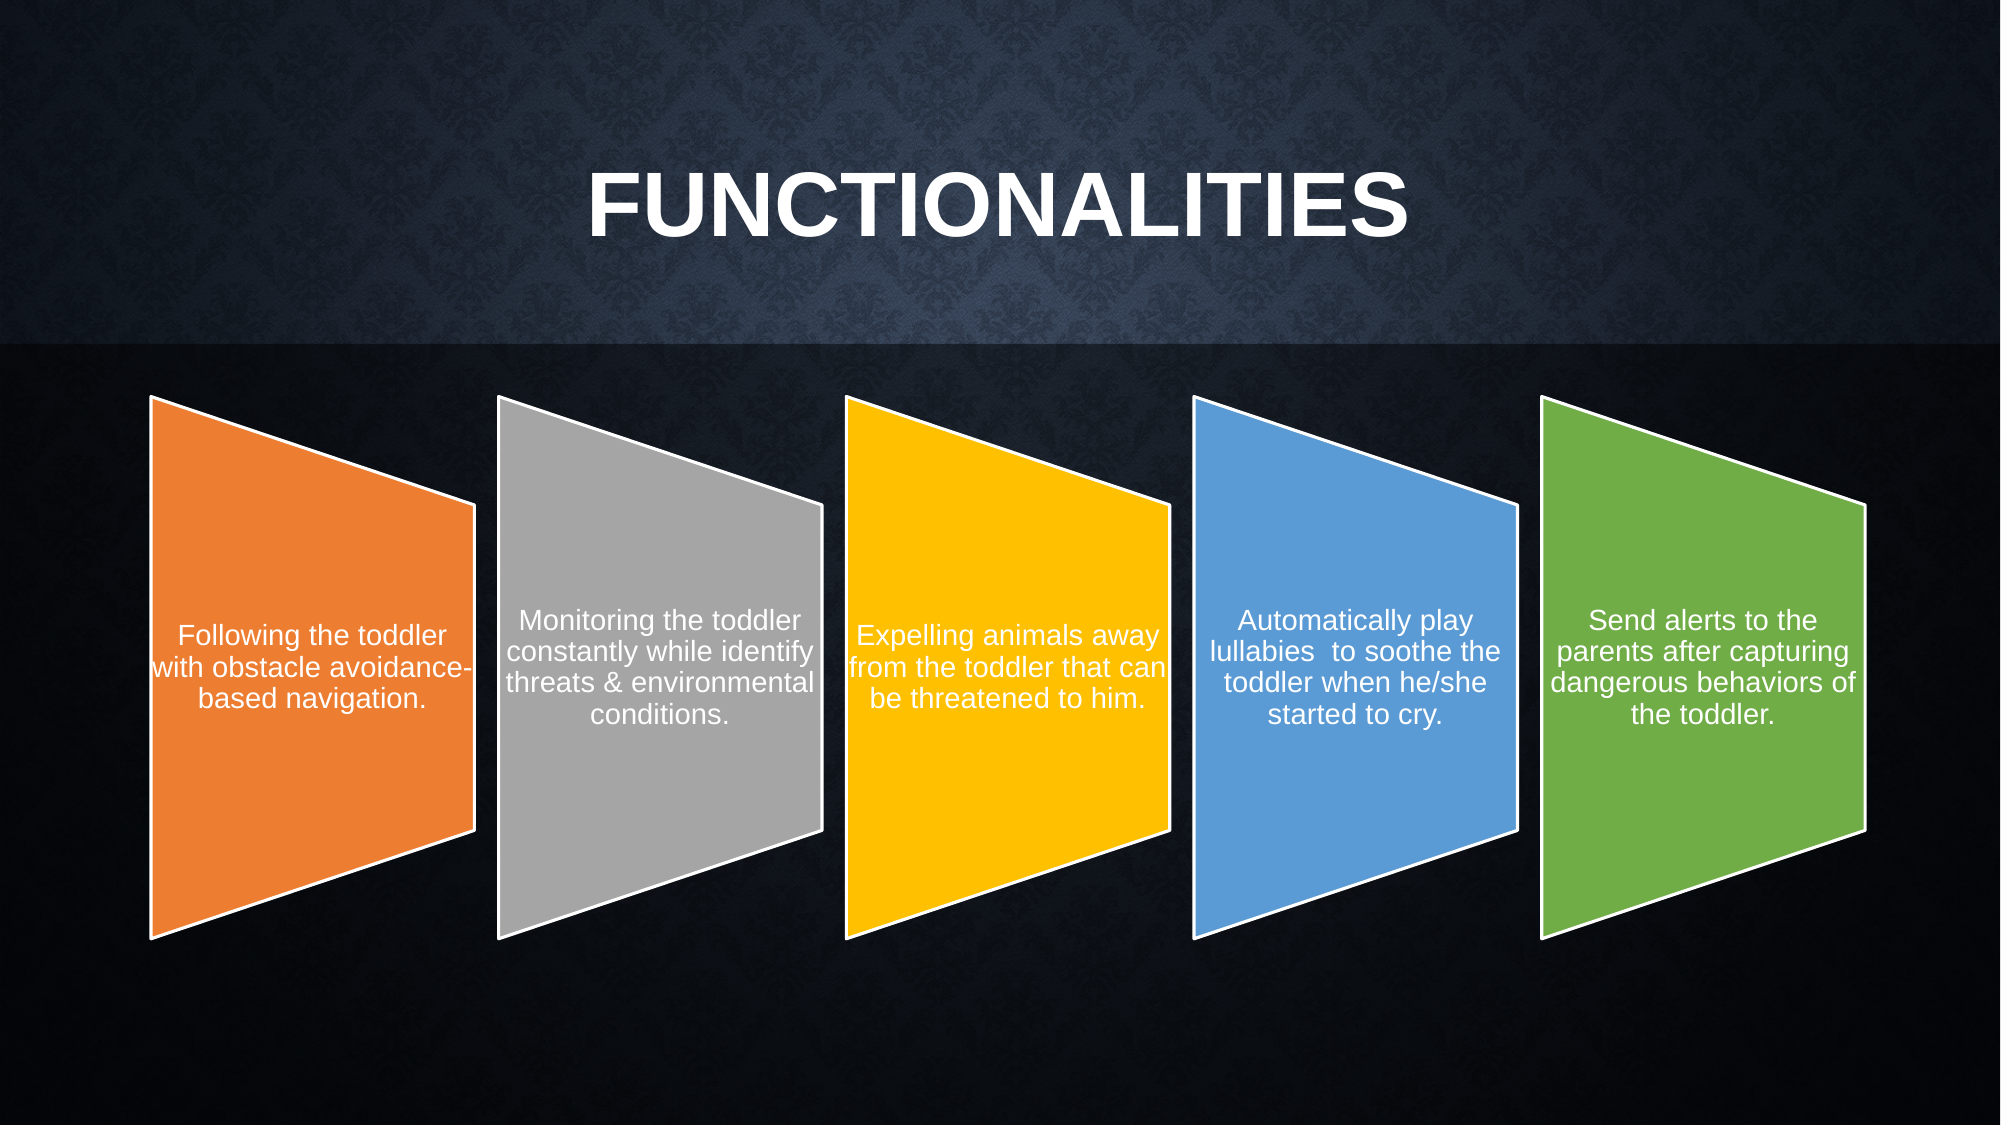

FUNCTIONALITIES

Following the toddler with obstacle avoidance-based navigation.
Monitoring the toddler constantly while identify threats & environmental conditions.
Expelling animals away from the toddler that can be threatened to him.
Automatically play lullabies  to soothe the toddler when he/she started to cry.
Send alerts to the parents after capturing dangerous behaviors of the toddler.